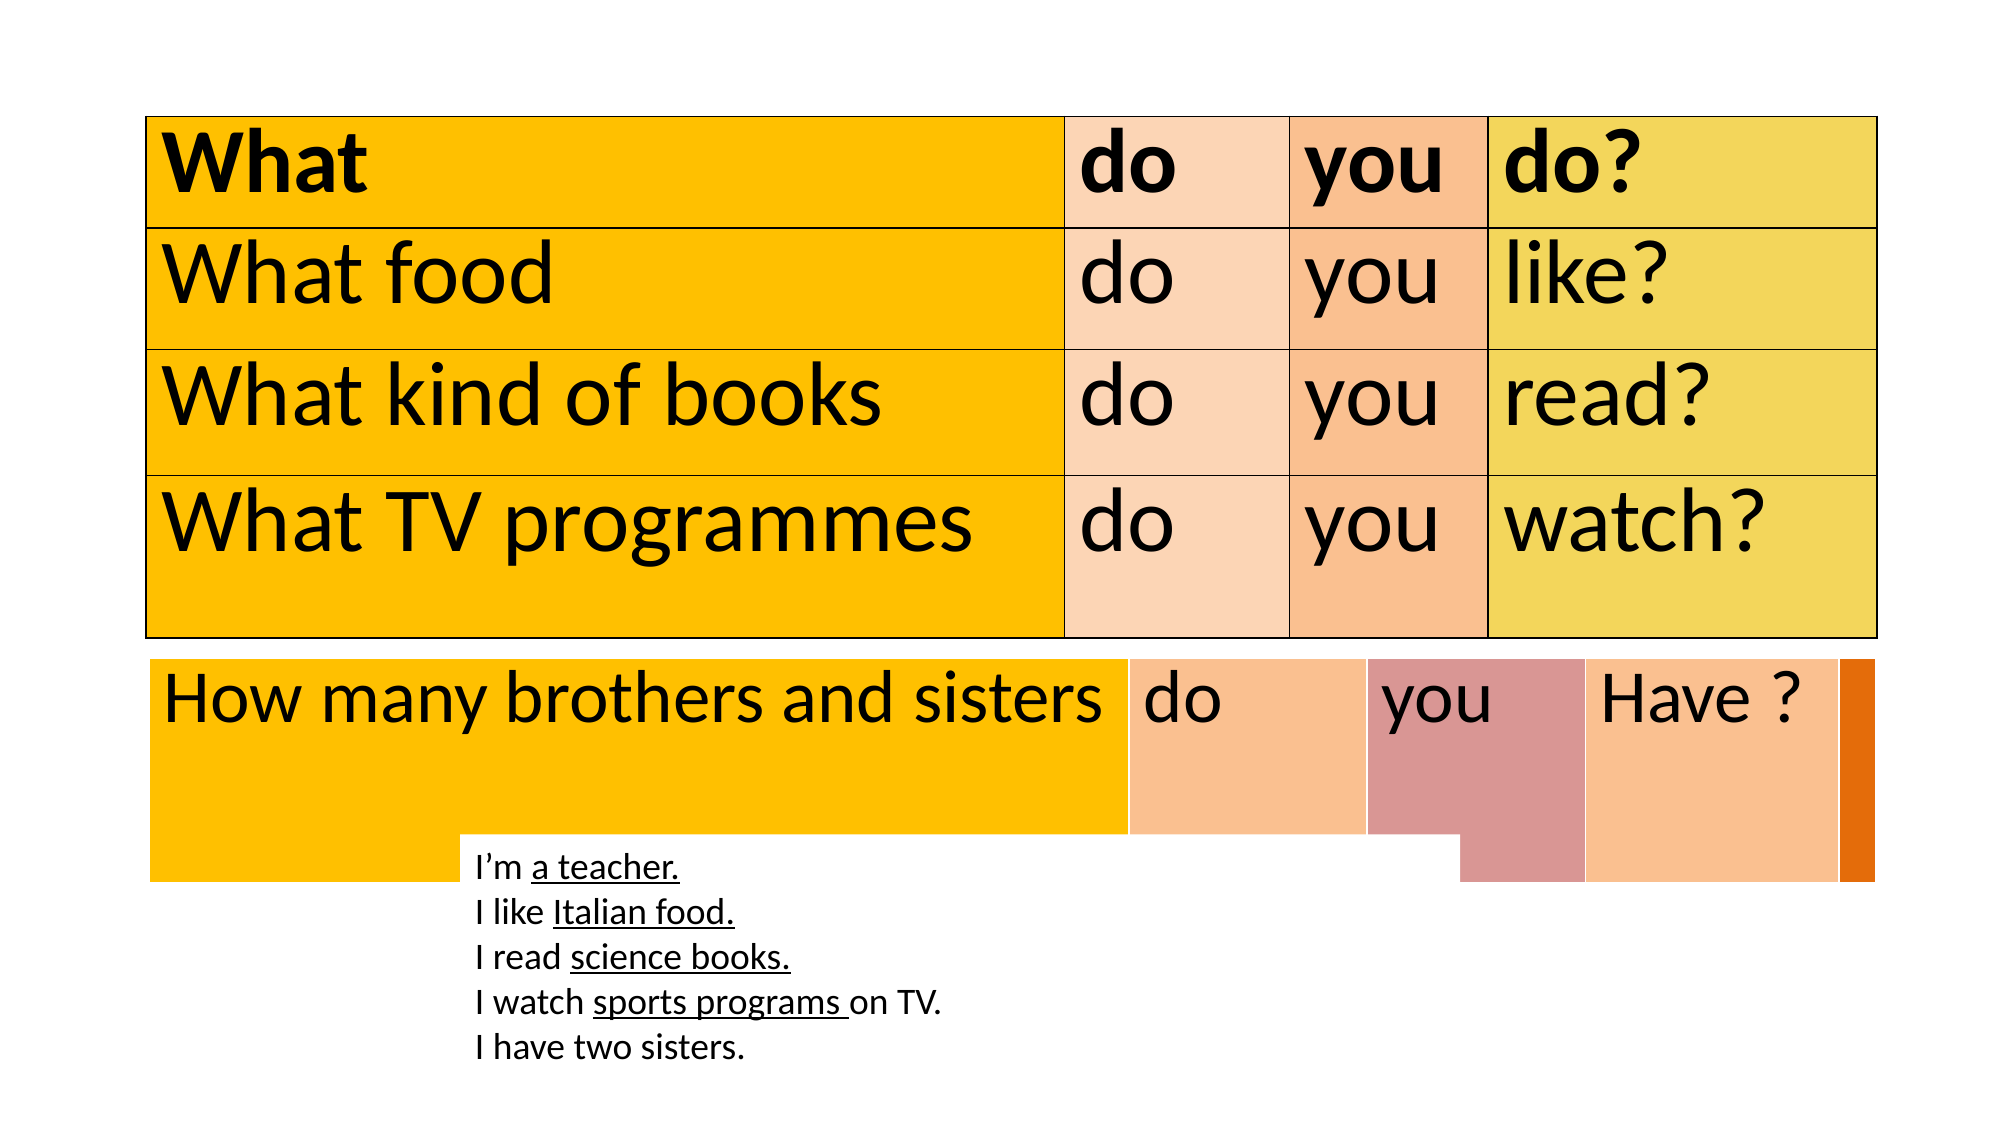

| What | do | you | do? |
| --- | --- | --- | --- |
| What food | do | you | like? |
| What kind of books | do | you | read? |
| What TV programmes | do | you | watch? |
| How many brothers and sisters | do | you | Have ? |  |
| --- | --- | --- | --- | --- |
I’m a teacher.
I like Italian food.
I read science books.
I watch sports programs on TV.
I have two sisters.